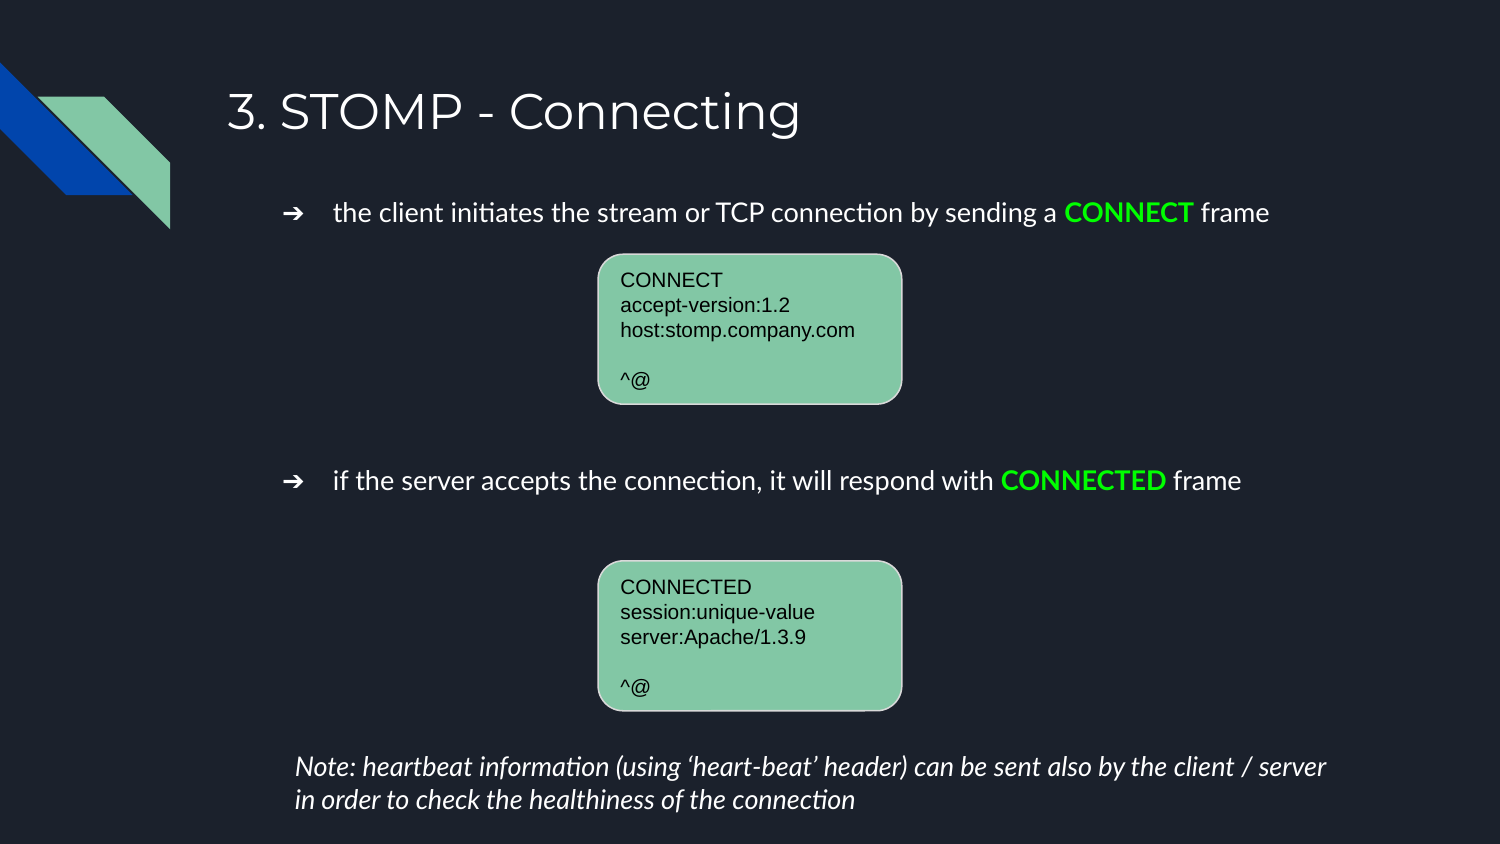

# 3. STOMP - Connecting
the client initiates the stream or TCP connection by sending a CONNECT frame

CONNECT
accept-version:1.2
host:stomp.company.com
^@
if the server accepts the connection, it will respond with CONNECTED frame

CONNECTED
session:unique-value
server:Apache/1.3.9

^@
Note: heartbeat information (using ‘heart-beat’ header) can be sent also by the client / server in order to check the healthiness of the connection